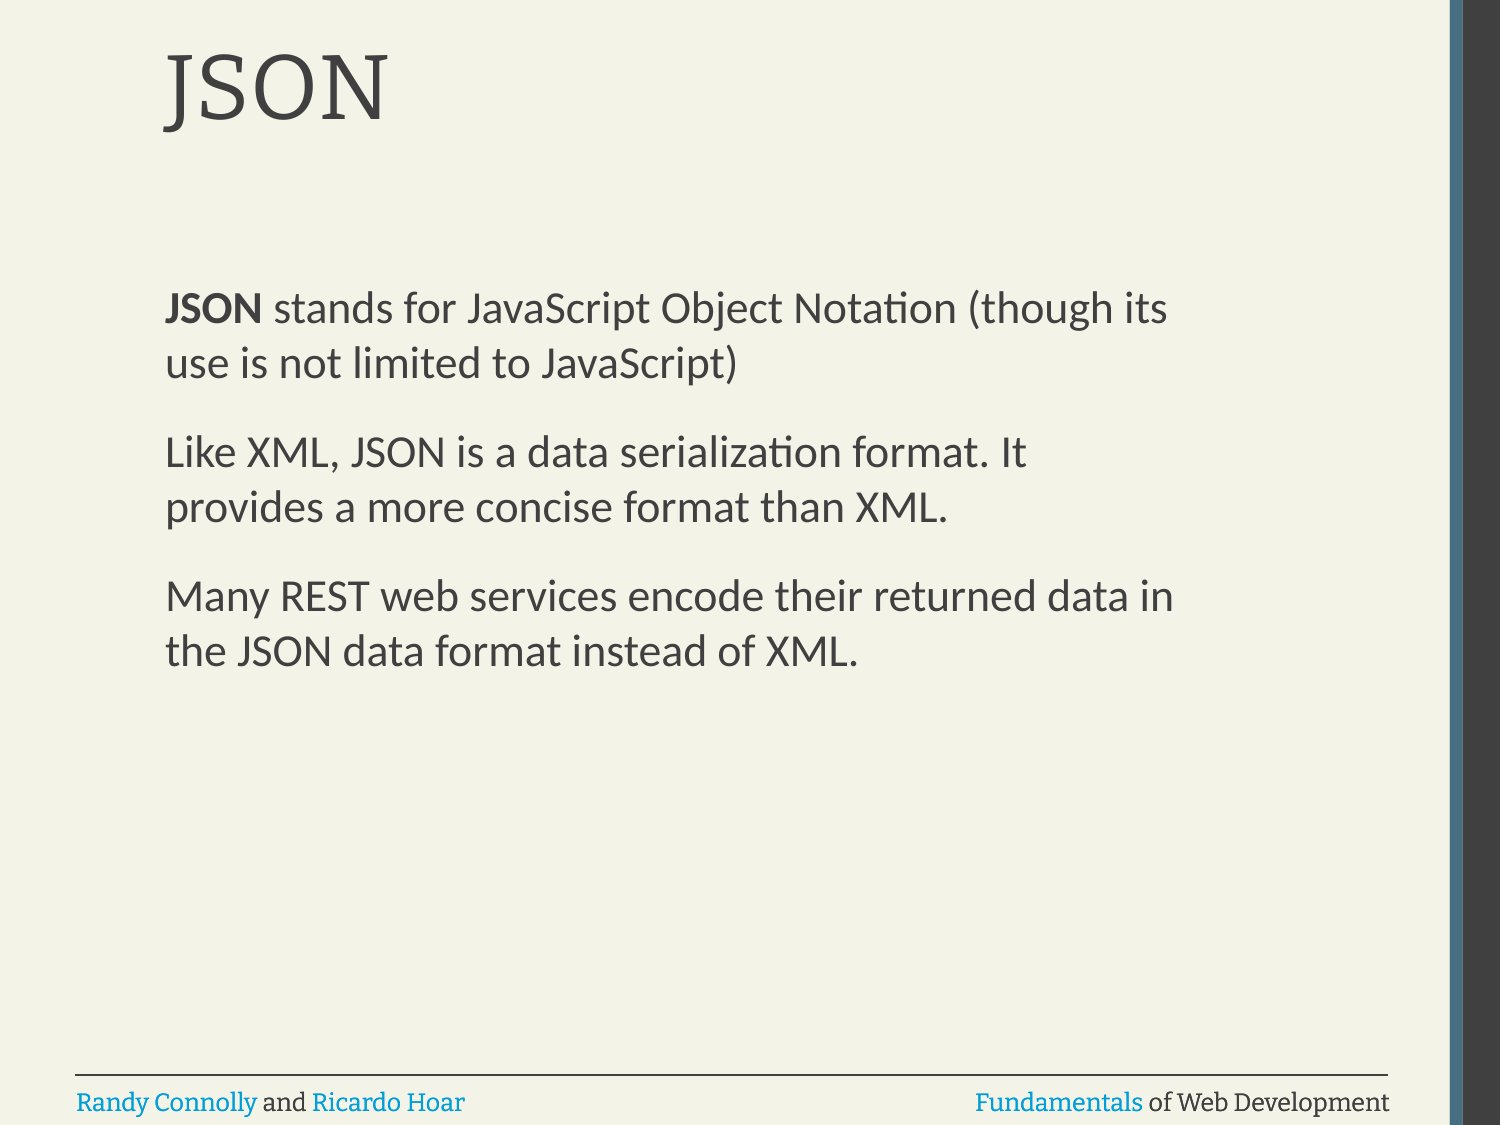

# JSON

JSON stands for JavaScript Object Notation (though its use is not limited to JavaScript)
Like XML, JSON is a data serialization format. It provides a more concise format than XML.
Many REST web services encode their returned data in the JSON data format instead of XML.